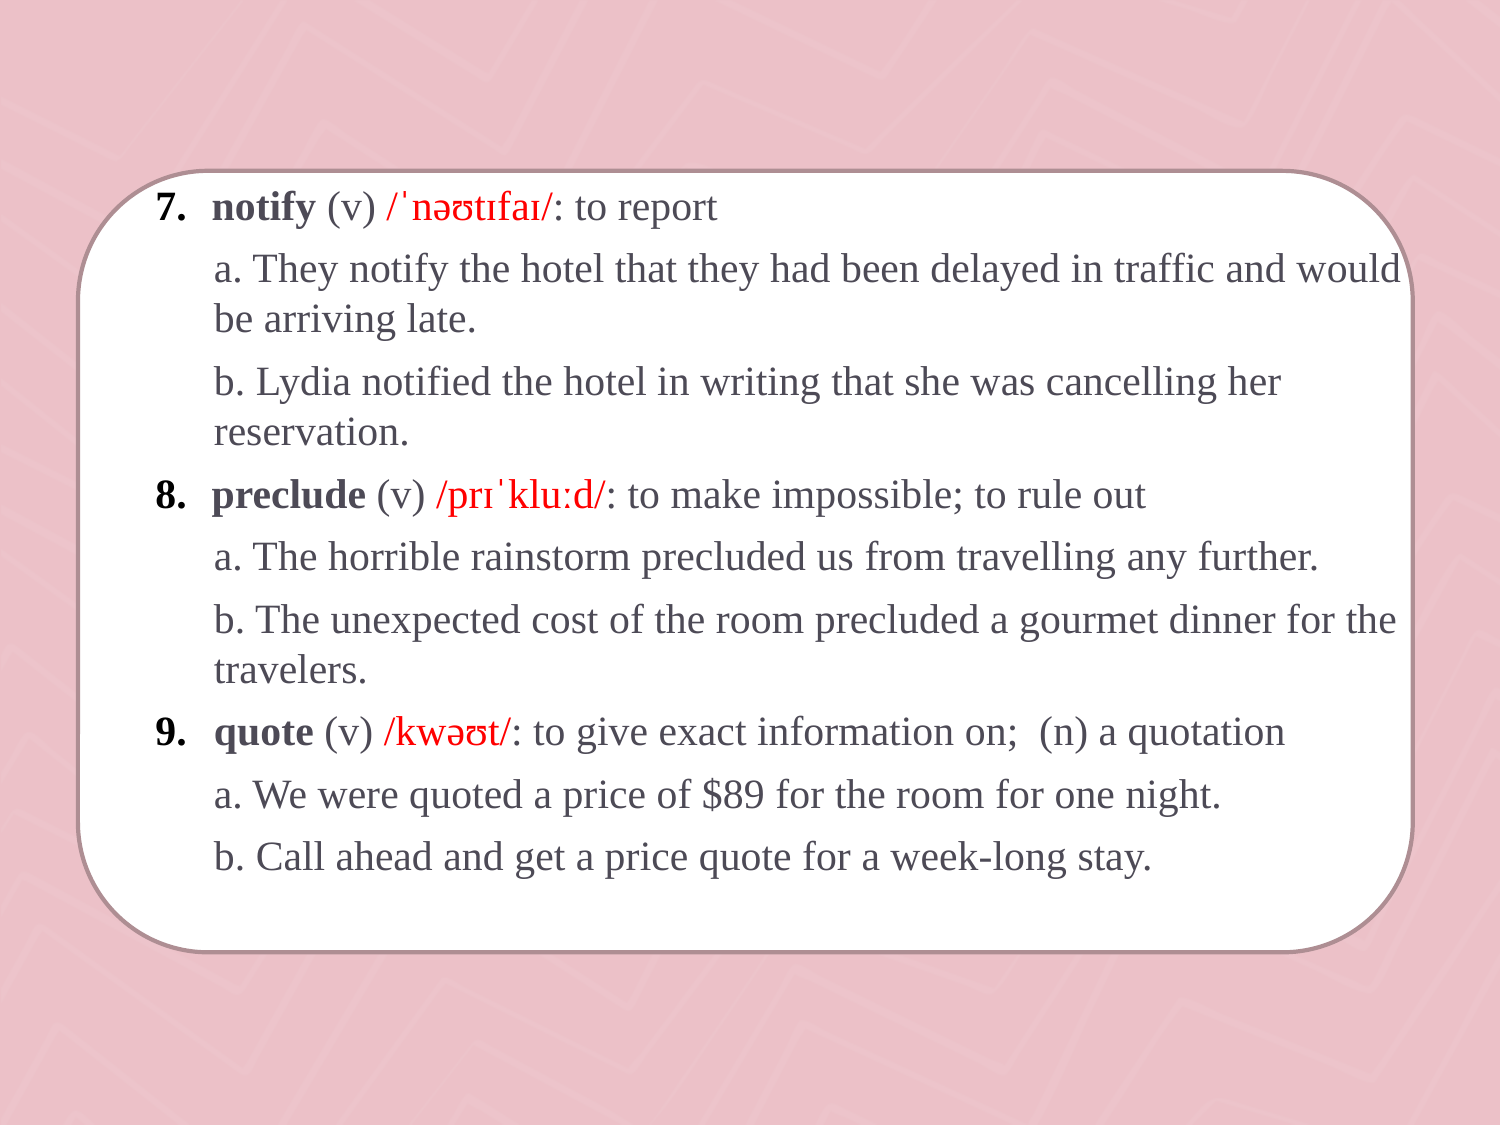

notify (v) /ˈnəʊtɪfaɪ/: to report
	a. They notify the hotel that they had been delayed in traffic and would be arriving late.
	b. Lydia notified the hotel in writing that she was cancelling her reservation.
preclude (v) /prɪˈkluːd/: to make impossible; to rule out
	a. The horrible rainstorm precluded us from travelling any further.
	b. The unexpected cost of the room precluded a gourmet dinner for the travelers.
quote (v) /kwəʊt/: to give exact information on;  (n) a quotation
	a. We were quoted a price of $89 for the room for one night.
	b. Call ahead and get a price quote for a week-long stay.